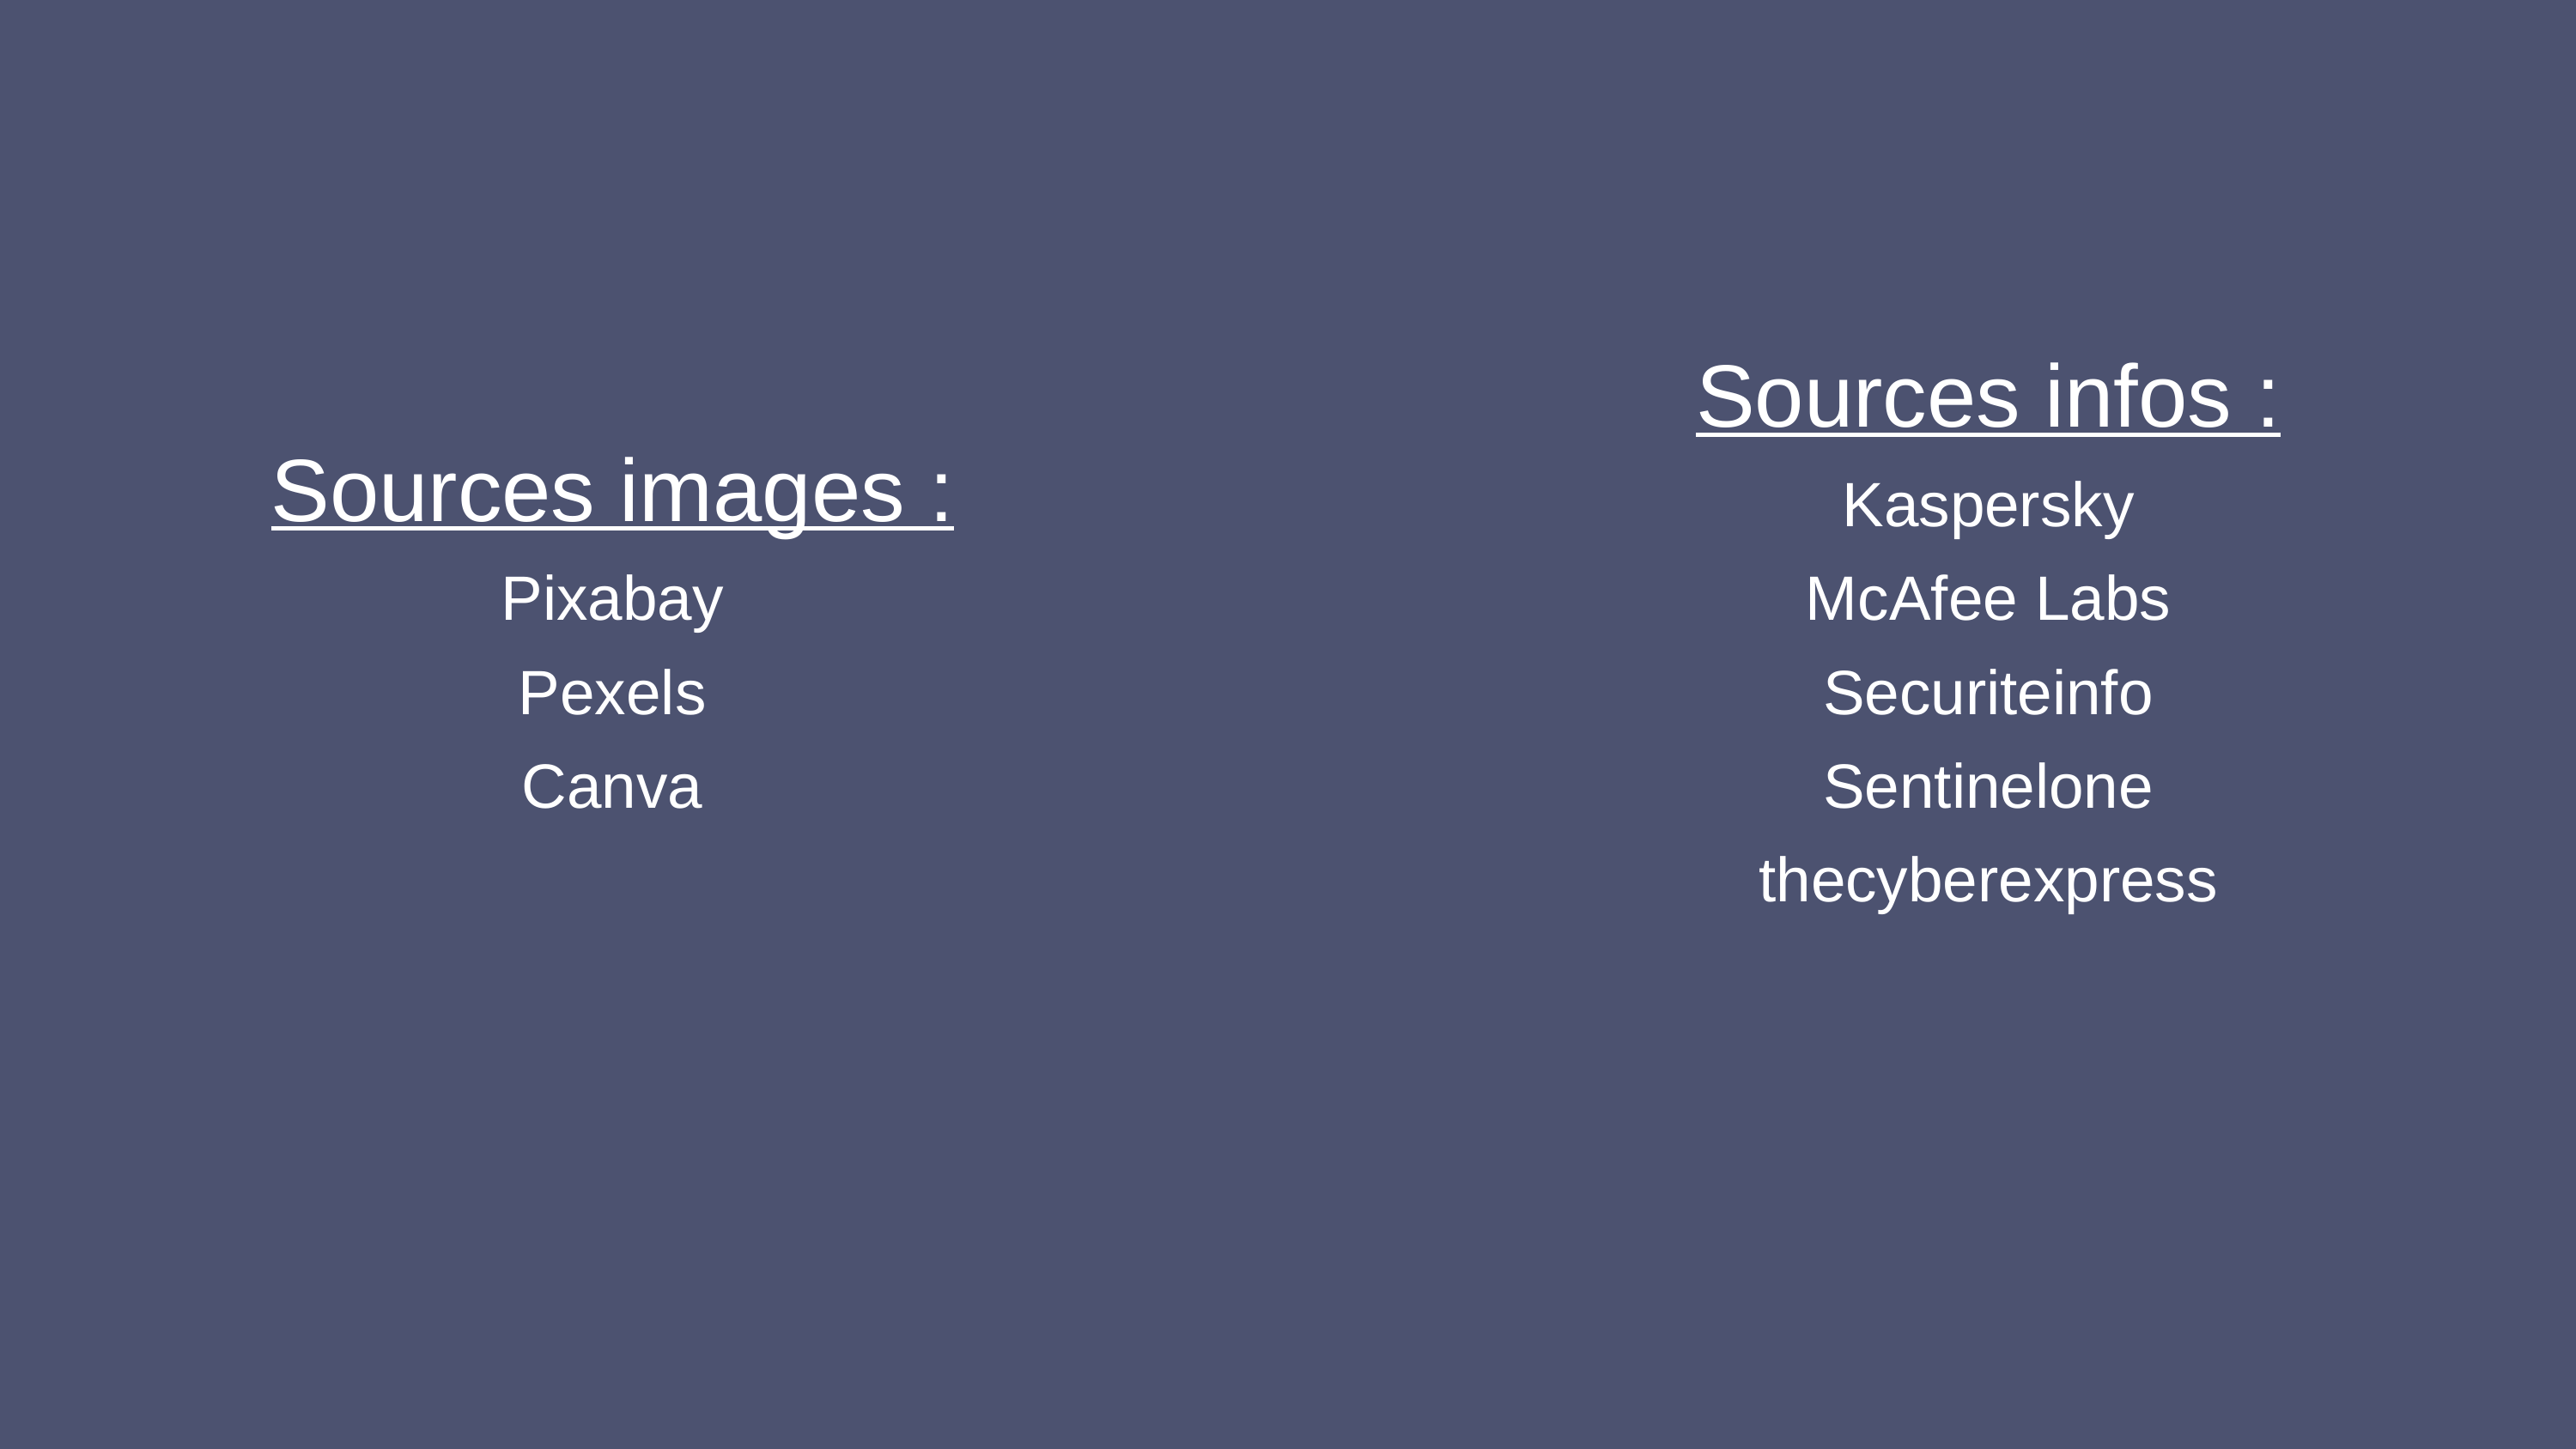

Sources infos :
Kaspersky
McAfee Labs
Securiteinfo
Sentinelone
thecyberexpress
Sources images :
Pixabay
Pexels
Canva